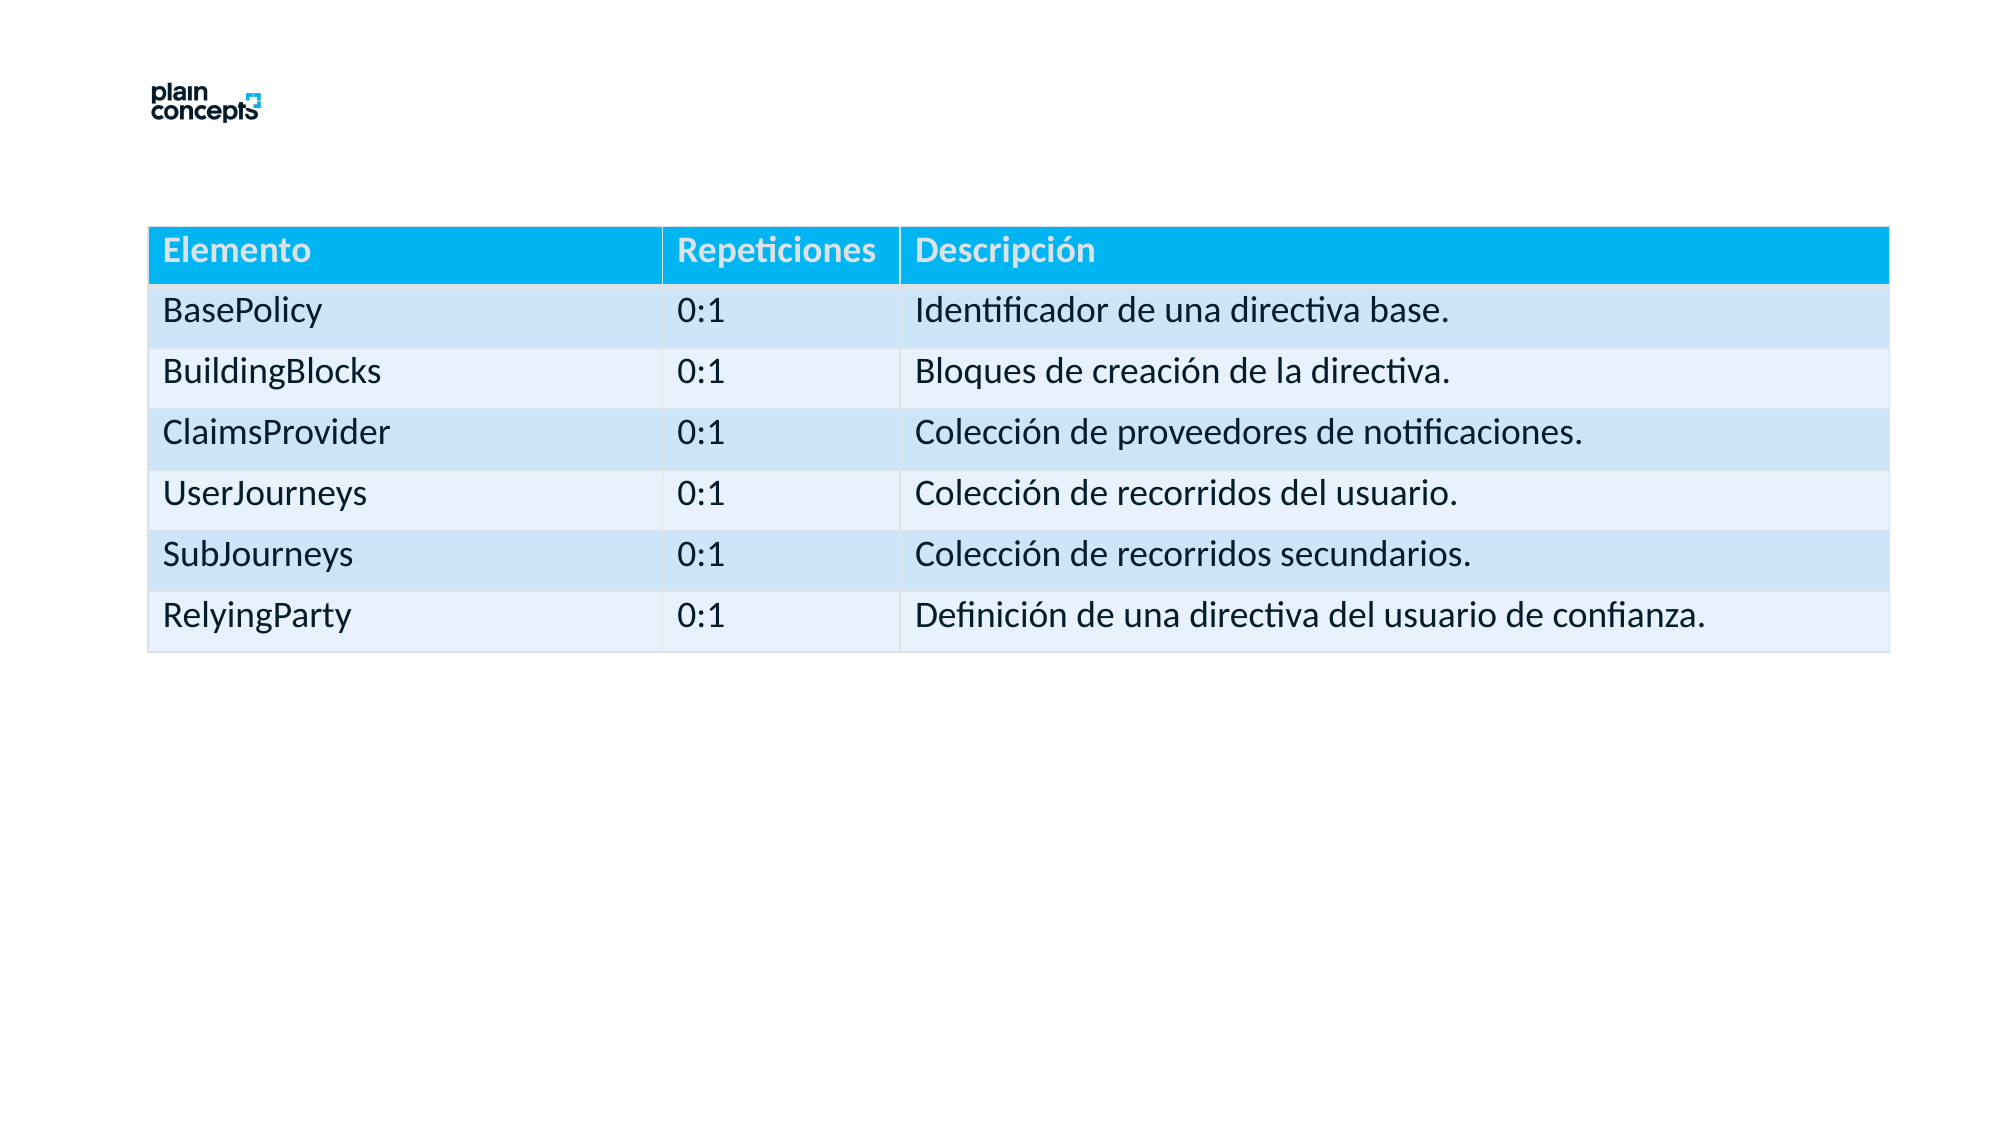

| Elemento | Repeticiones | Descripción |
| --- | --- | --- |
| BasePolicy | 0:1 | Identificador de una directiva base. |
| BuildingBlocks | 0:1 | Bloques de creación de la directiva. |
| ClaimsProvider | 0:1 | Colección de proveedores de notificaciones. |
| UserJourneys | 0:1 | Colección de recorridos del usuario. |
| SubJourneys | 0:1 | Colección de recorridos secundarios. |
| RelyingParty | 0:1 | Definición de una directiva del usuario de confianza. |